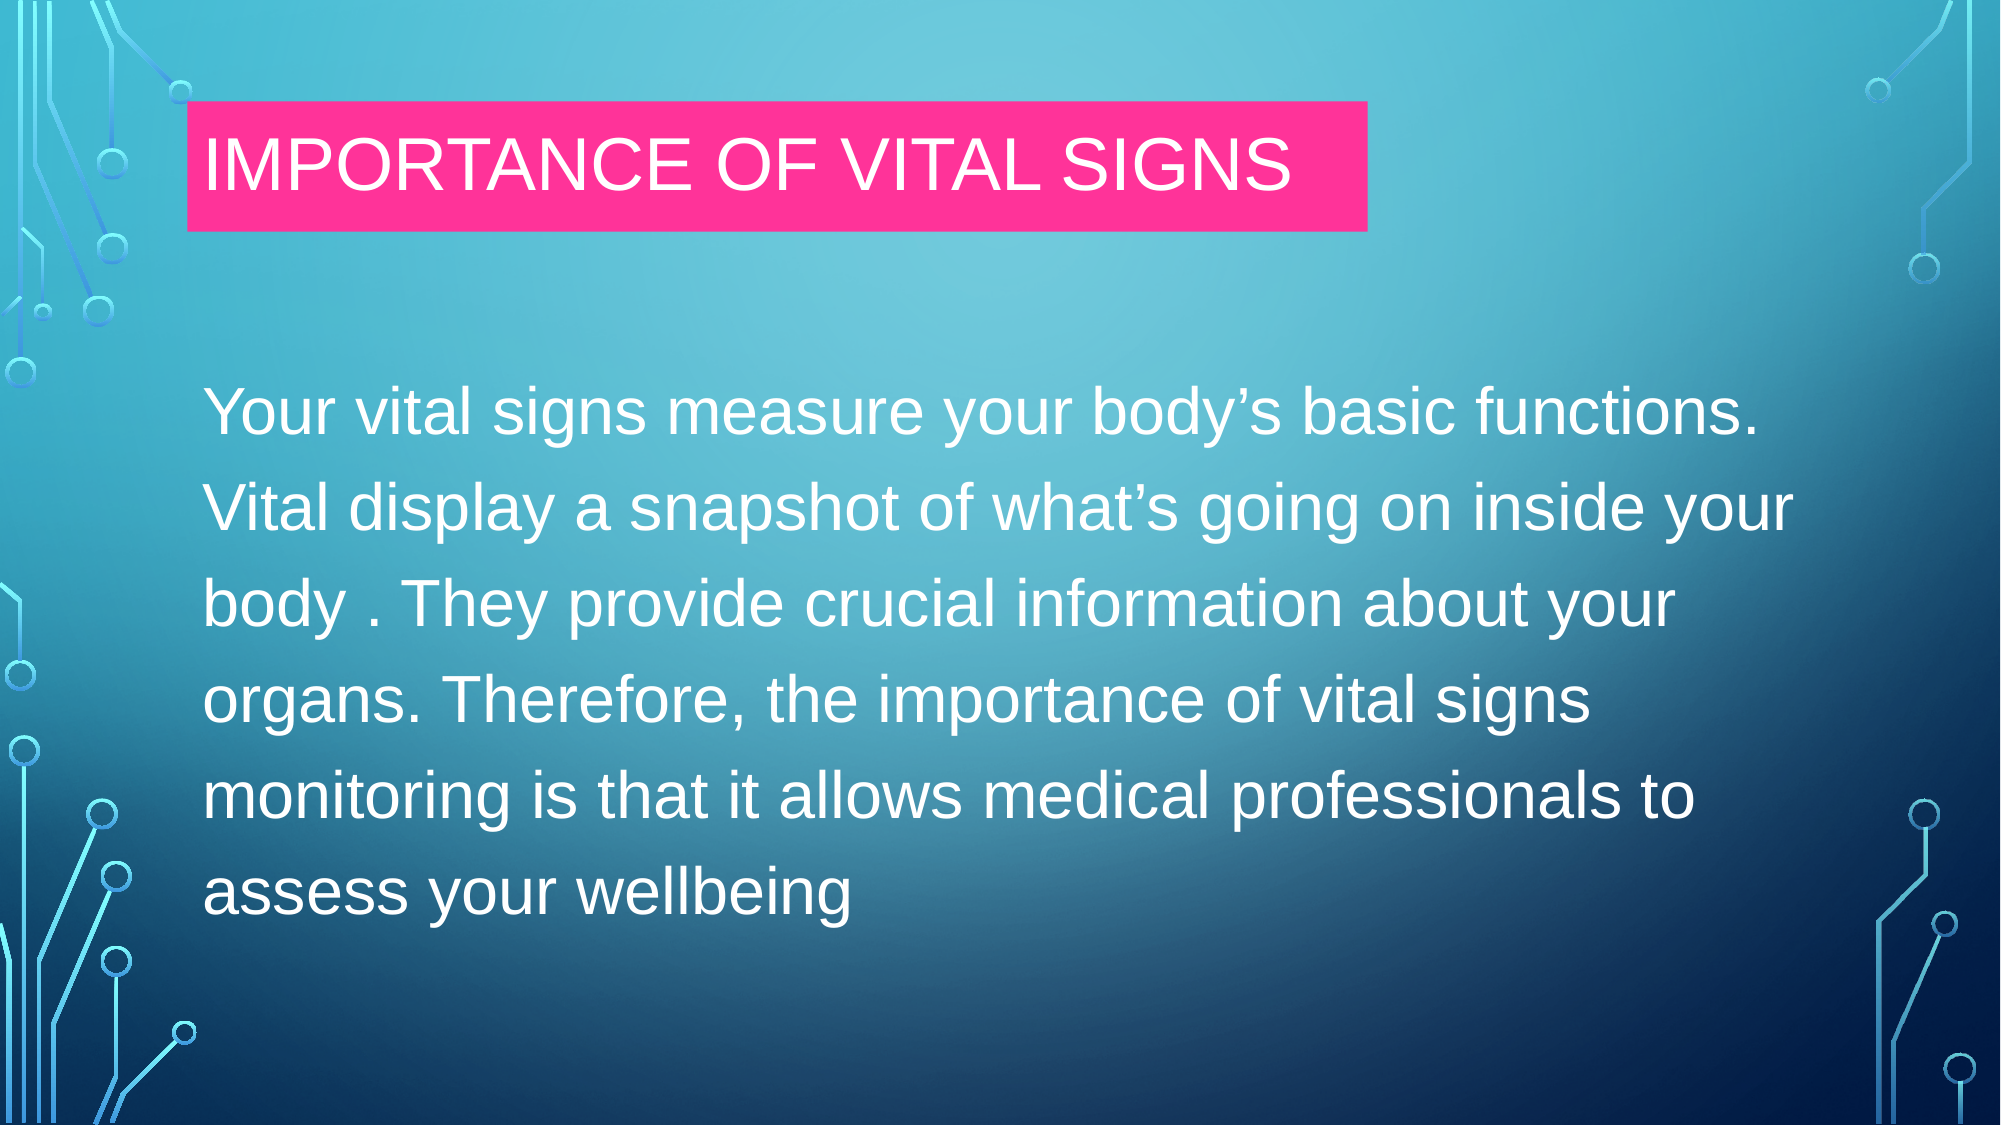

# Importance of vital signs
Your vital signs measure your body’s basic functions. Vital display a snapshot of what’s going on inside your body . They provide crucial information about your organs. Therefore, the importance of vital signs monitoring is that it allows medical professionals to assess your wellbeing